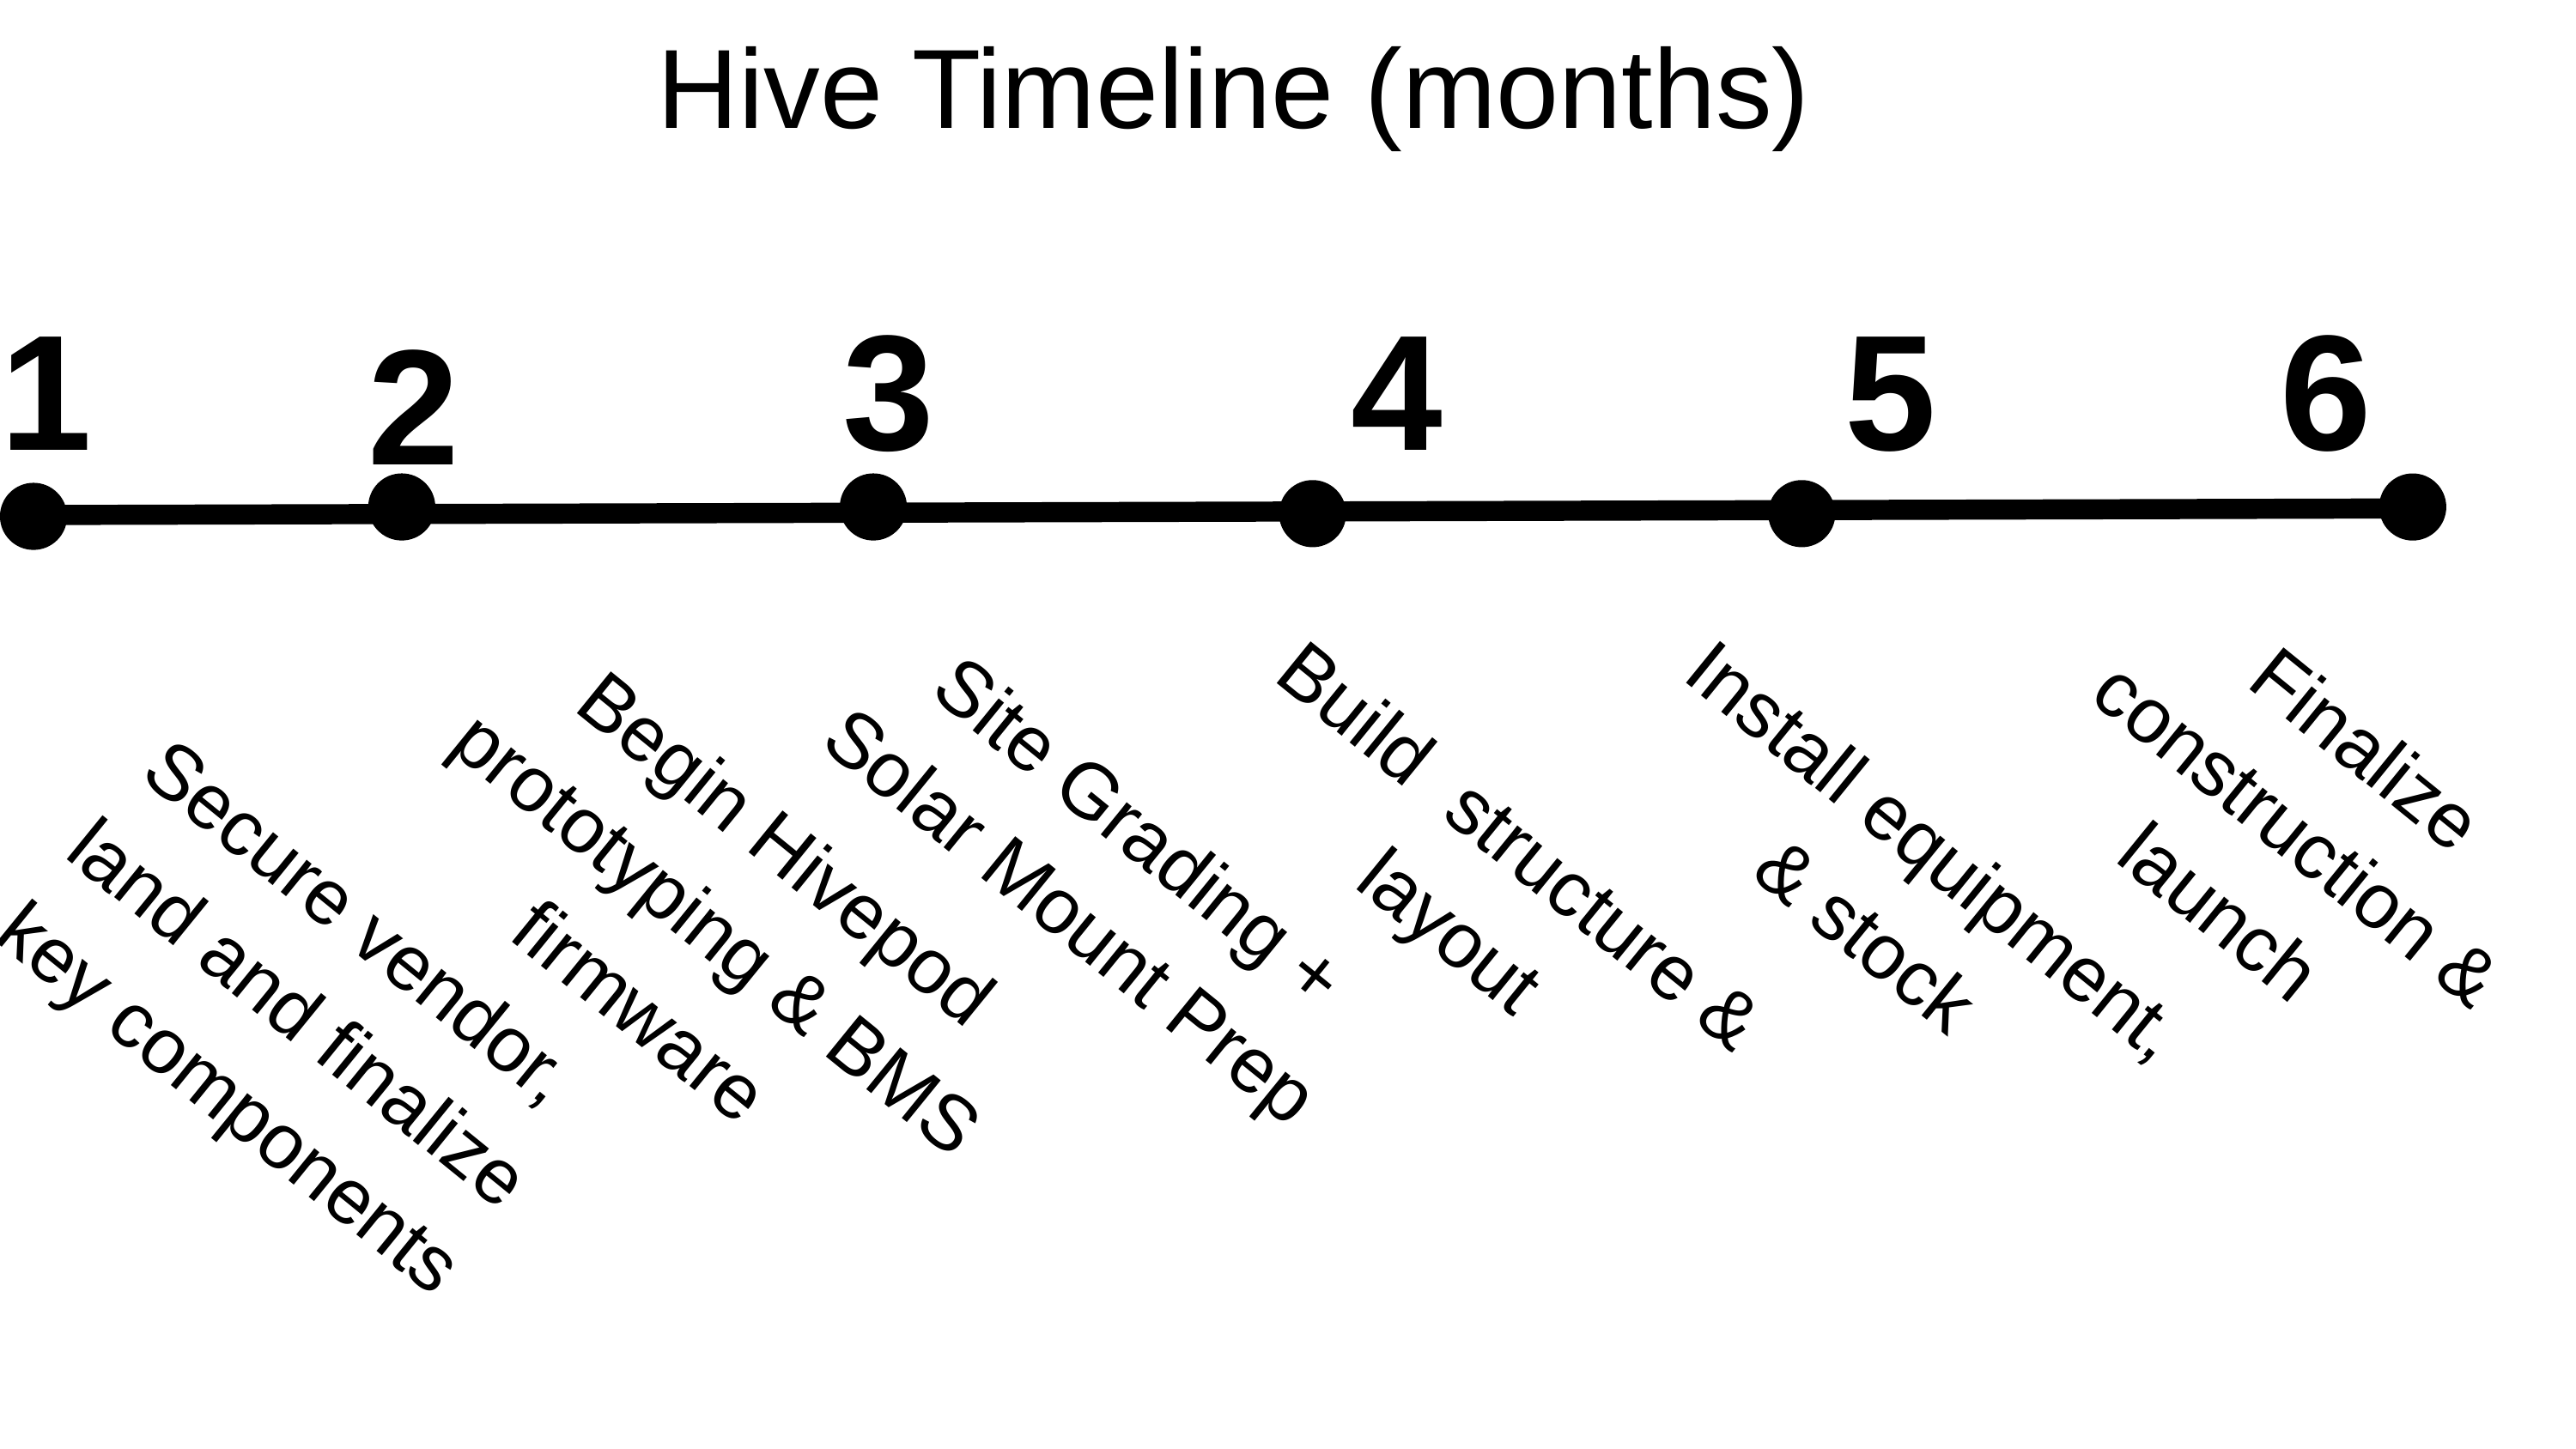

Hive Timeline (months)
1
3
4
5
6
2

Finalize construction & launch
Site Grading + Solar Mount Prep
Begin Hivepod prototyping & BMS firmware
Build  structure & layout
Install equipment, & stock
Secure vendor,  land and finalize key components